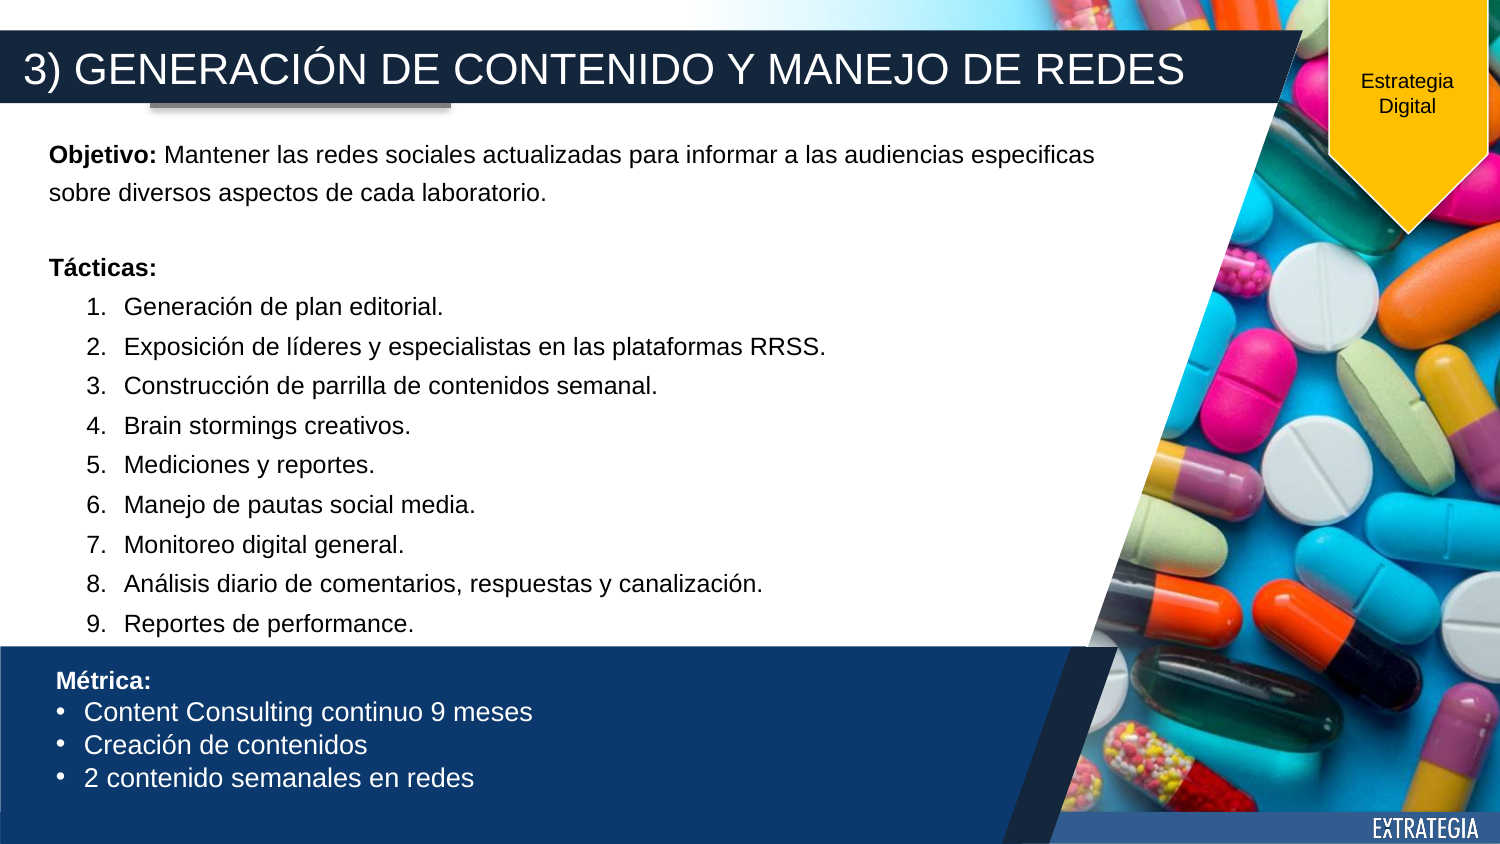

Estrategia Digital
3) GENERACIÓN DE CONTENIDO Y MANEJO DE REDES
Objetivo: Mantener las redes sociales actualizadas para informar a las audiencias especificas sobre diversos aspectos de cada laboratorio.

Tácticas:
Generación de plan editorial.
Exposición de líderes y especialistas en las plataformas RRSS.
Construcción de parrilla de contenidos semanal.
Brain stormings creativos.
Mediciones y reportes.
Manejo de pautas social media.
Monitoreo digital general.
Análisis diario de comentarios, respuestas y canalización.
Reportes de performance.

Métrica:
Content Consulting continuo 9 meses
Creación de contenidos
2 contenido semanales en redes